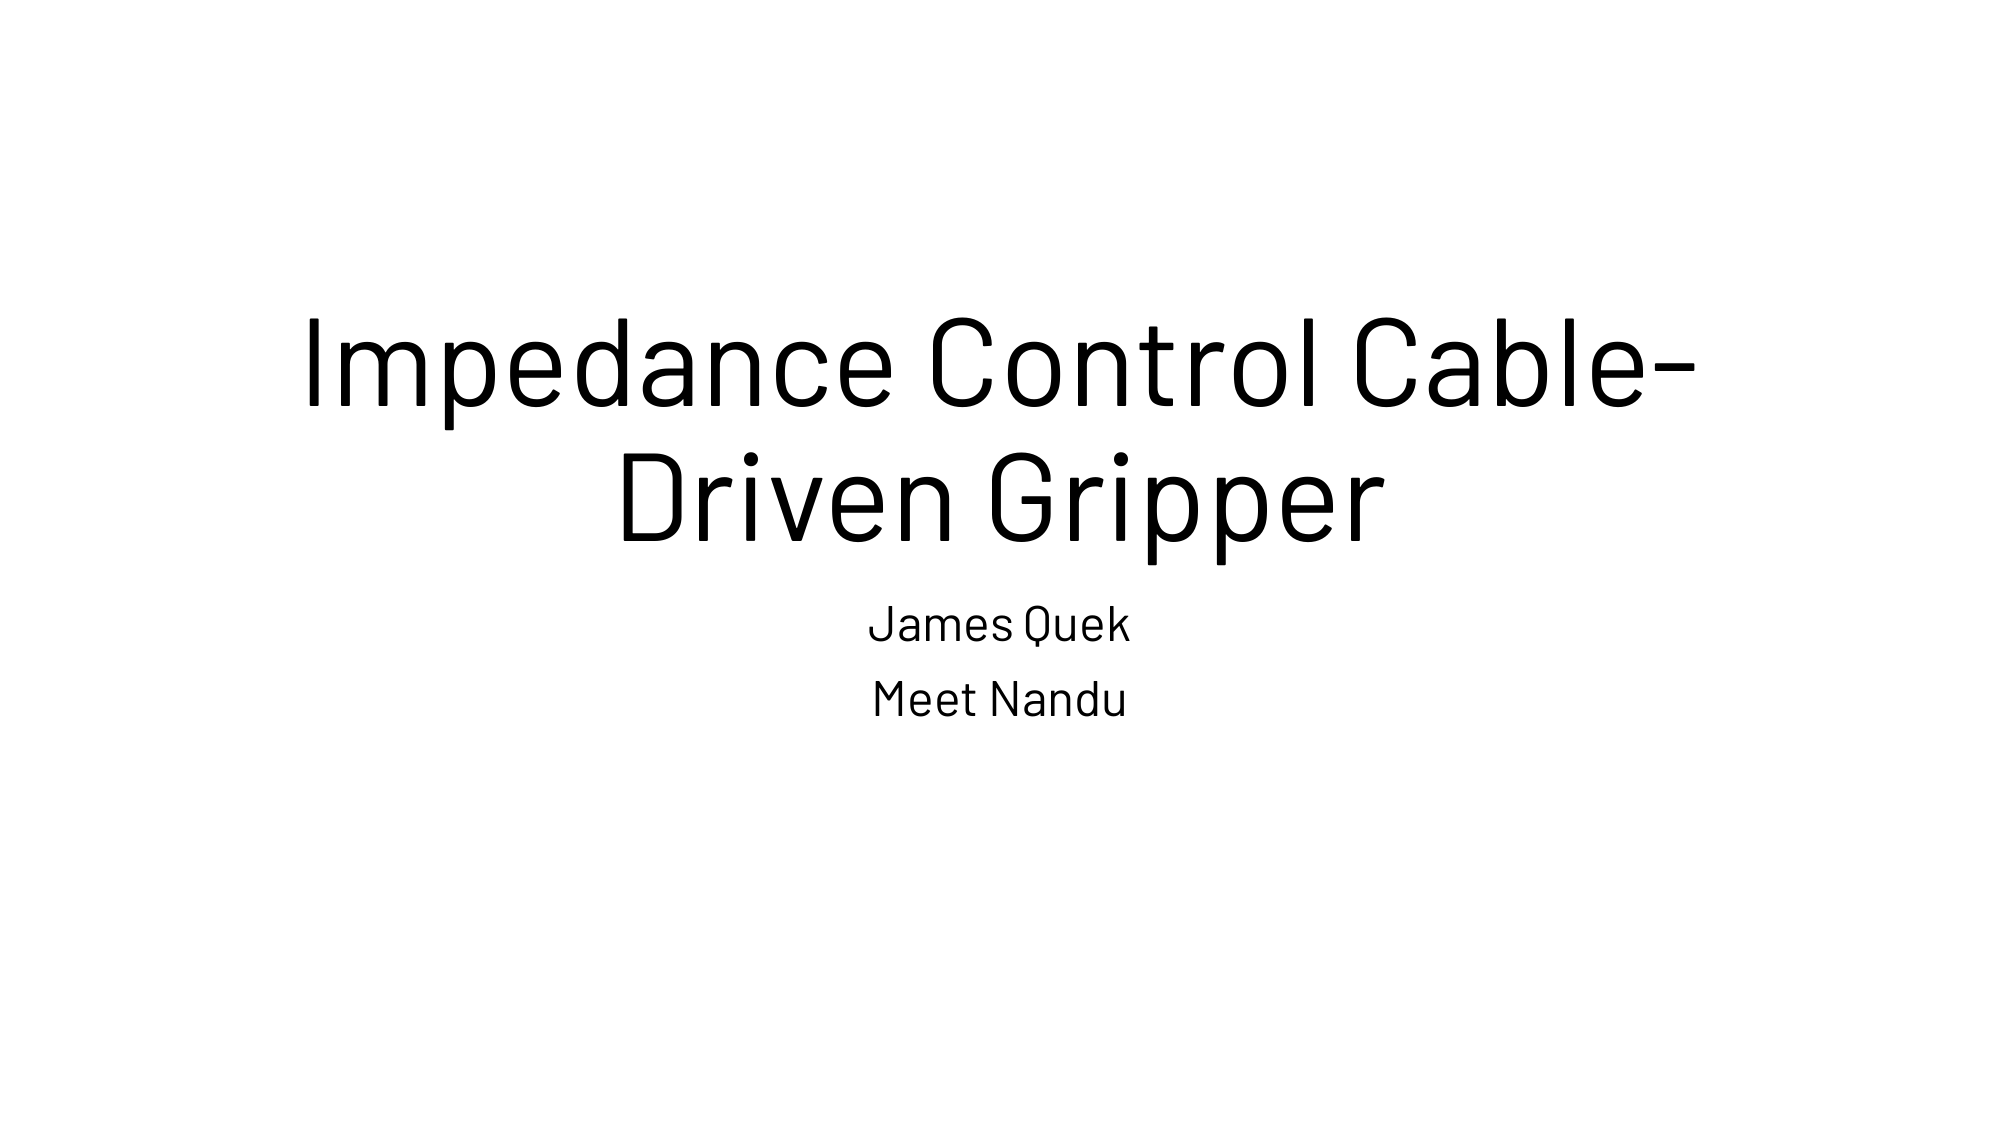

# Impedance Control Cable-Driven Gripper
James Quek
Meet Nandu